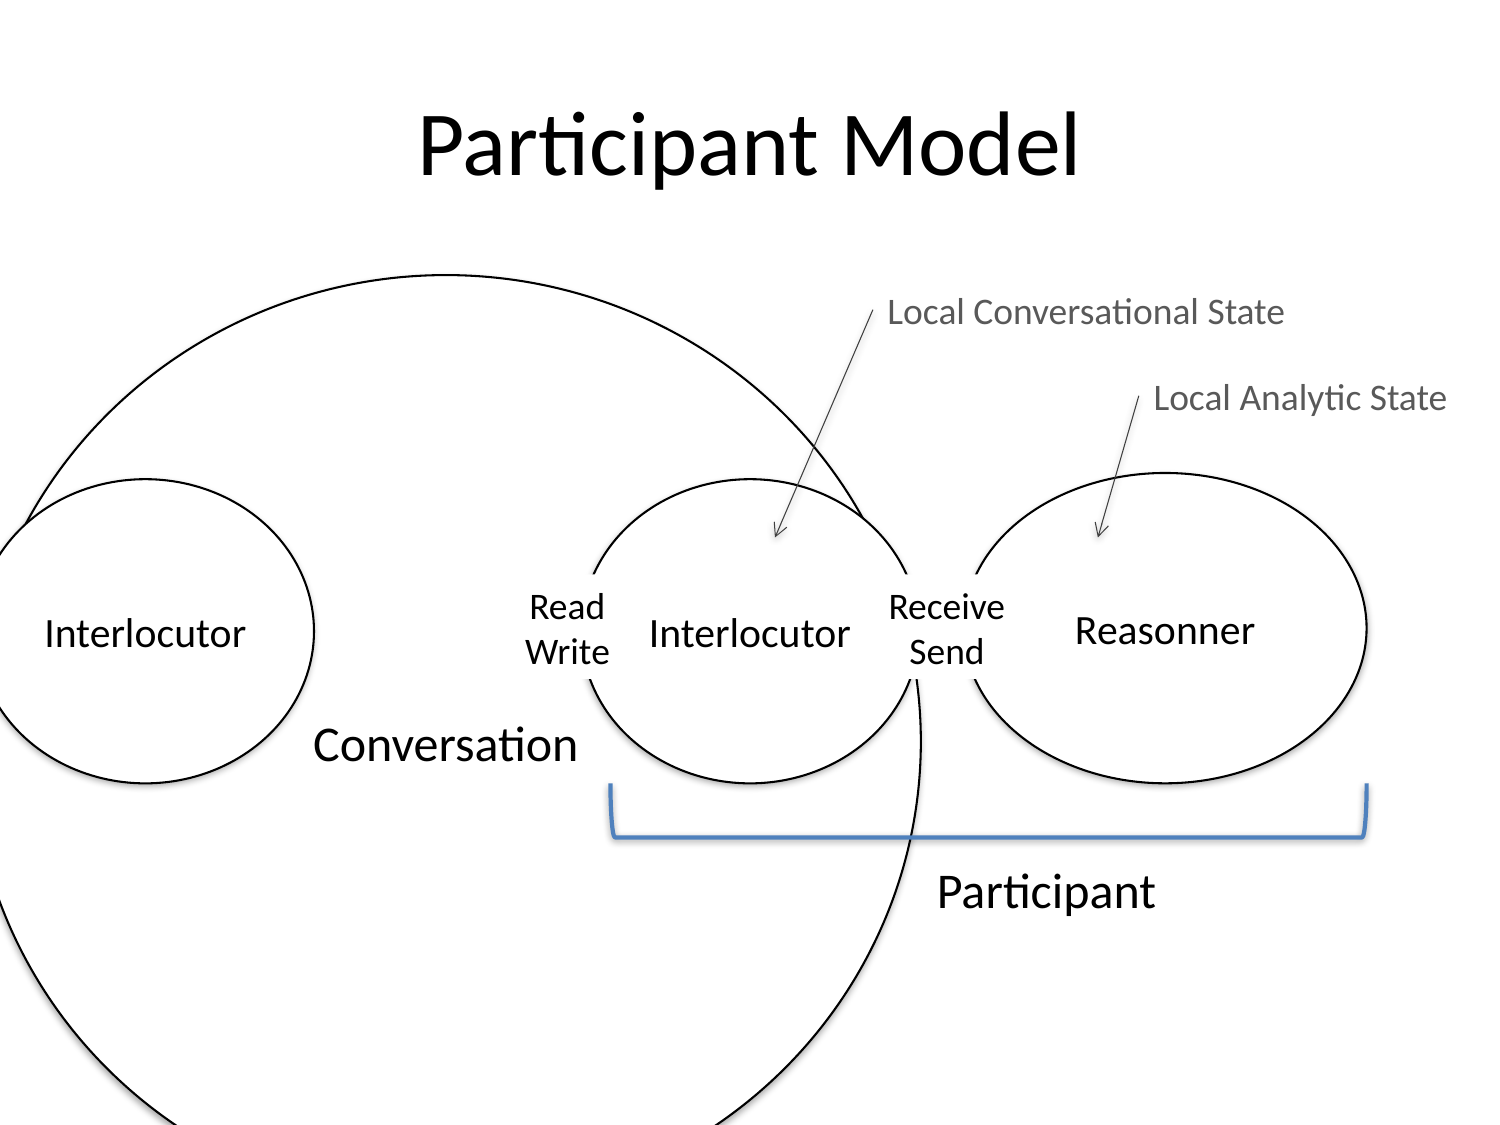

# Participant Model
Conversation
Local Conversational State
Local Analytic State

Reasonner
Interlocutor
Interlocutor
Read
Write
Receive
Send
Participant